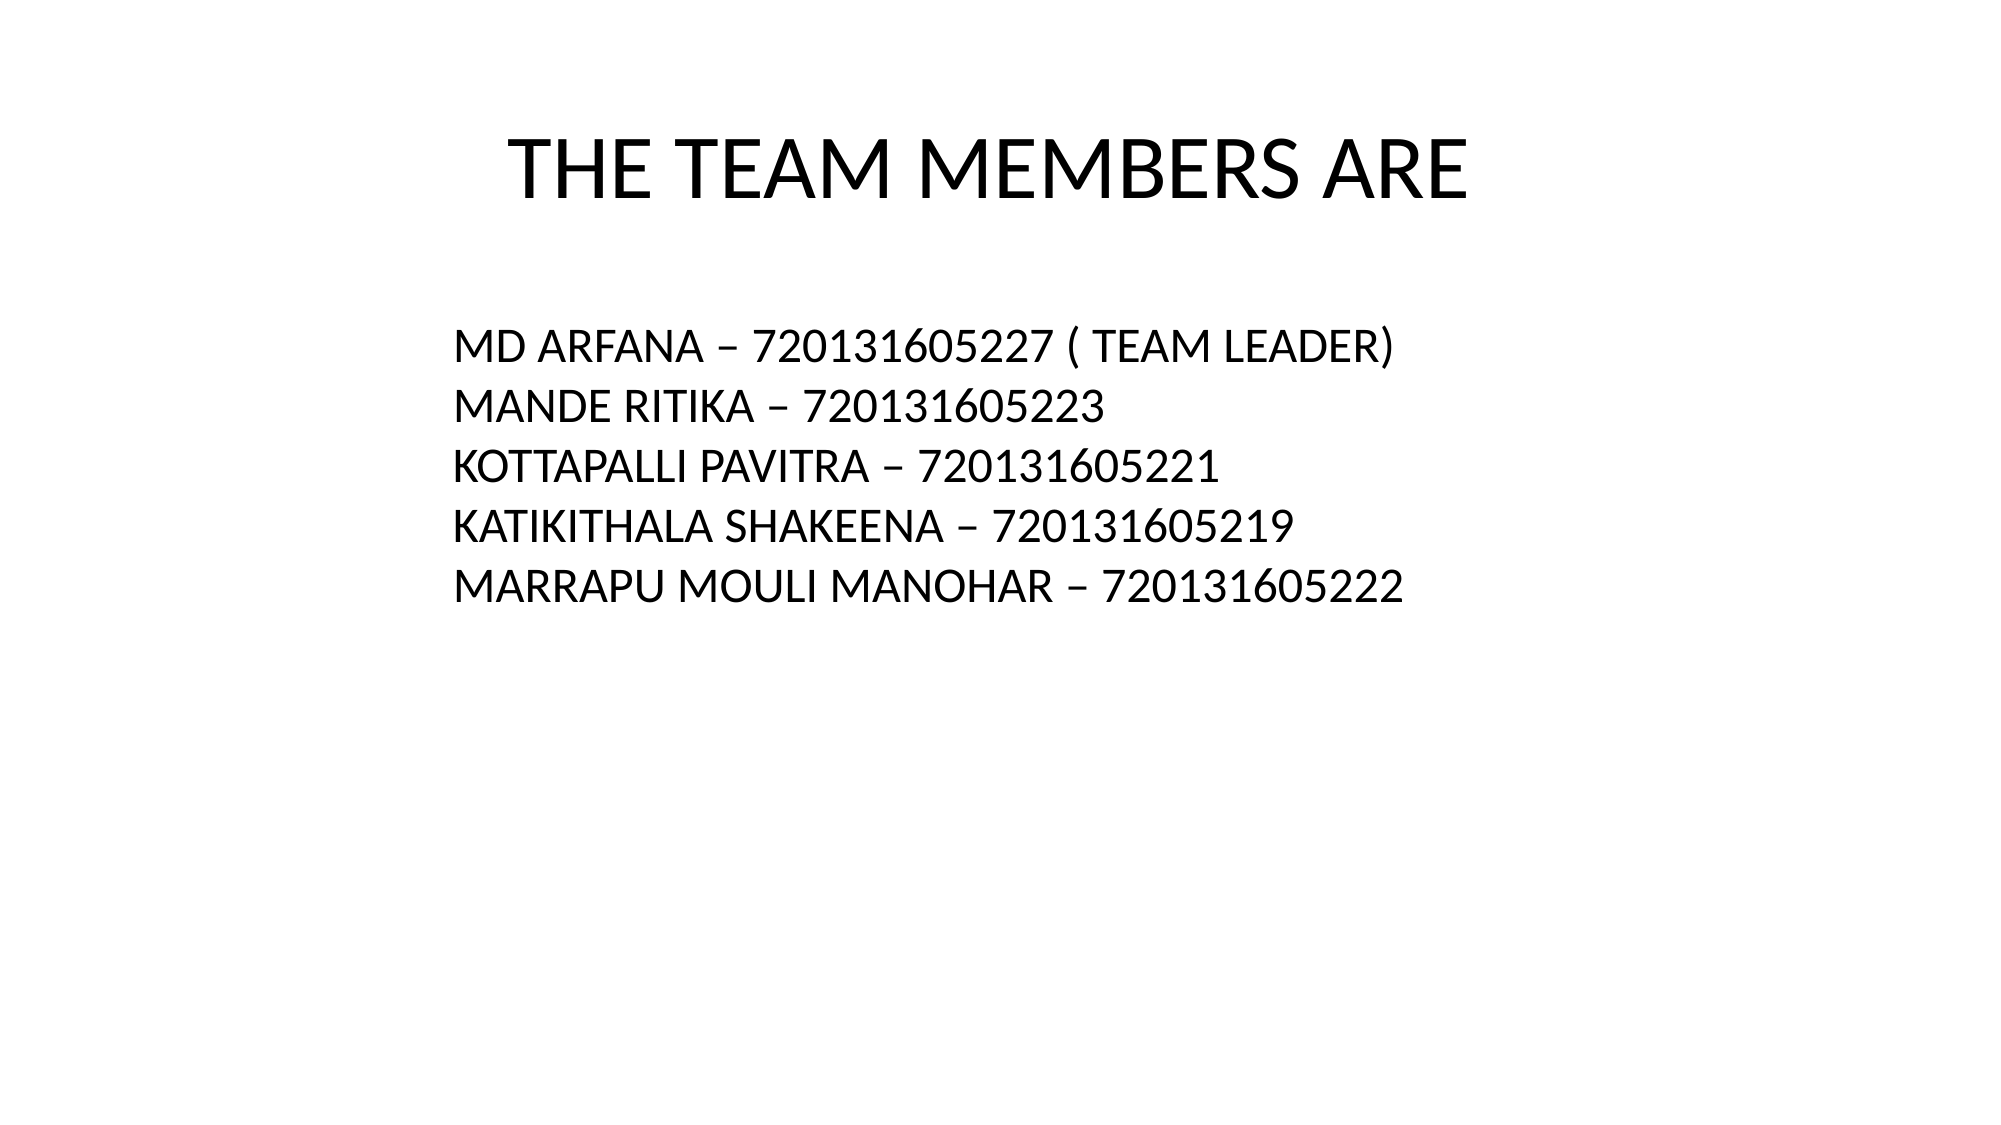

# THE TEAM MEMBERS ARE
MD ARFANA – 720131605227 ( TEAM LEADER)
MANDE RITIKA – 720131605223
KOTTAPALLI PAVITRA – 720131605221
KATIKITHALA SHAKEENA – 720131605219
MARRAPU MOULI MANOHAR – 720131605222